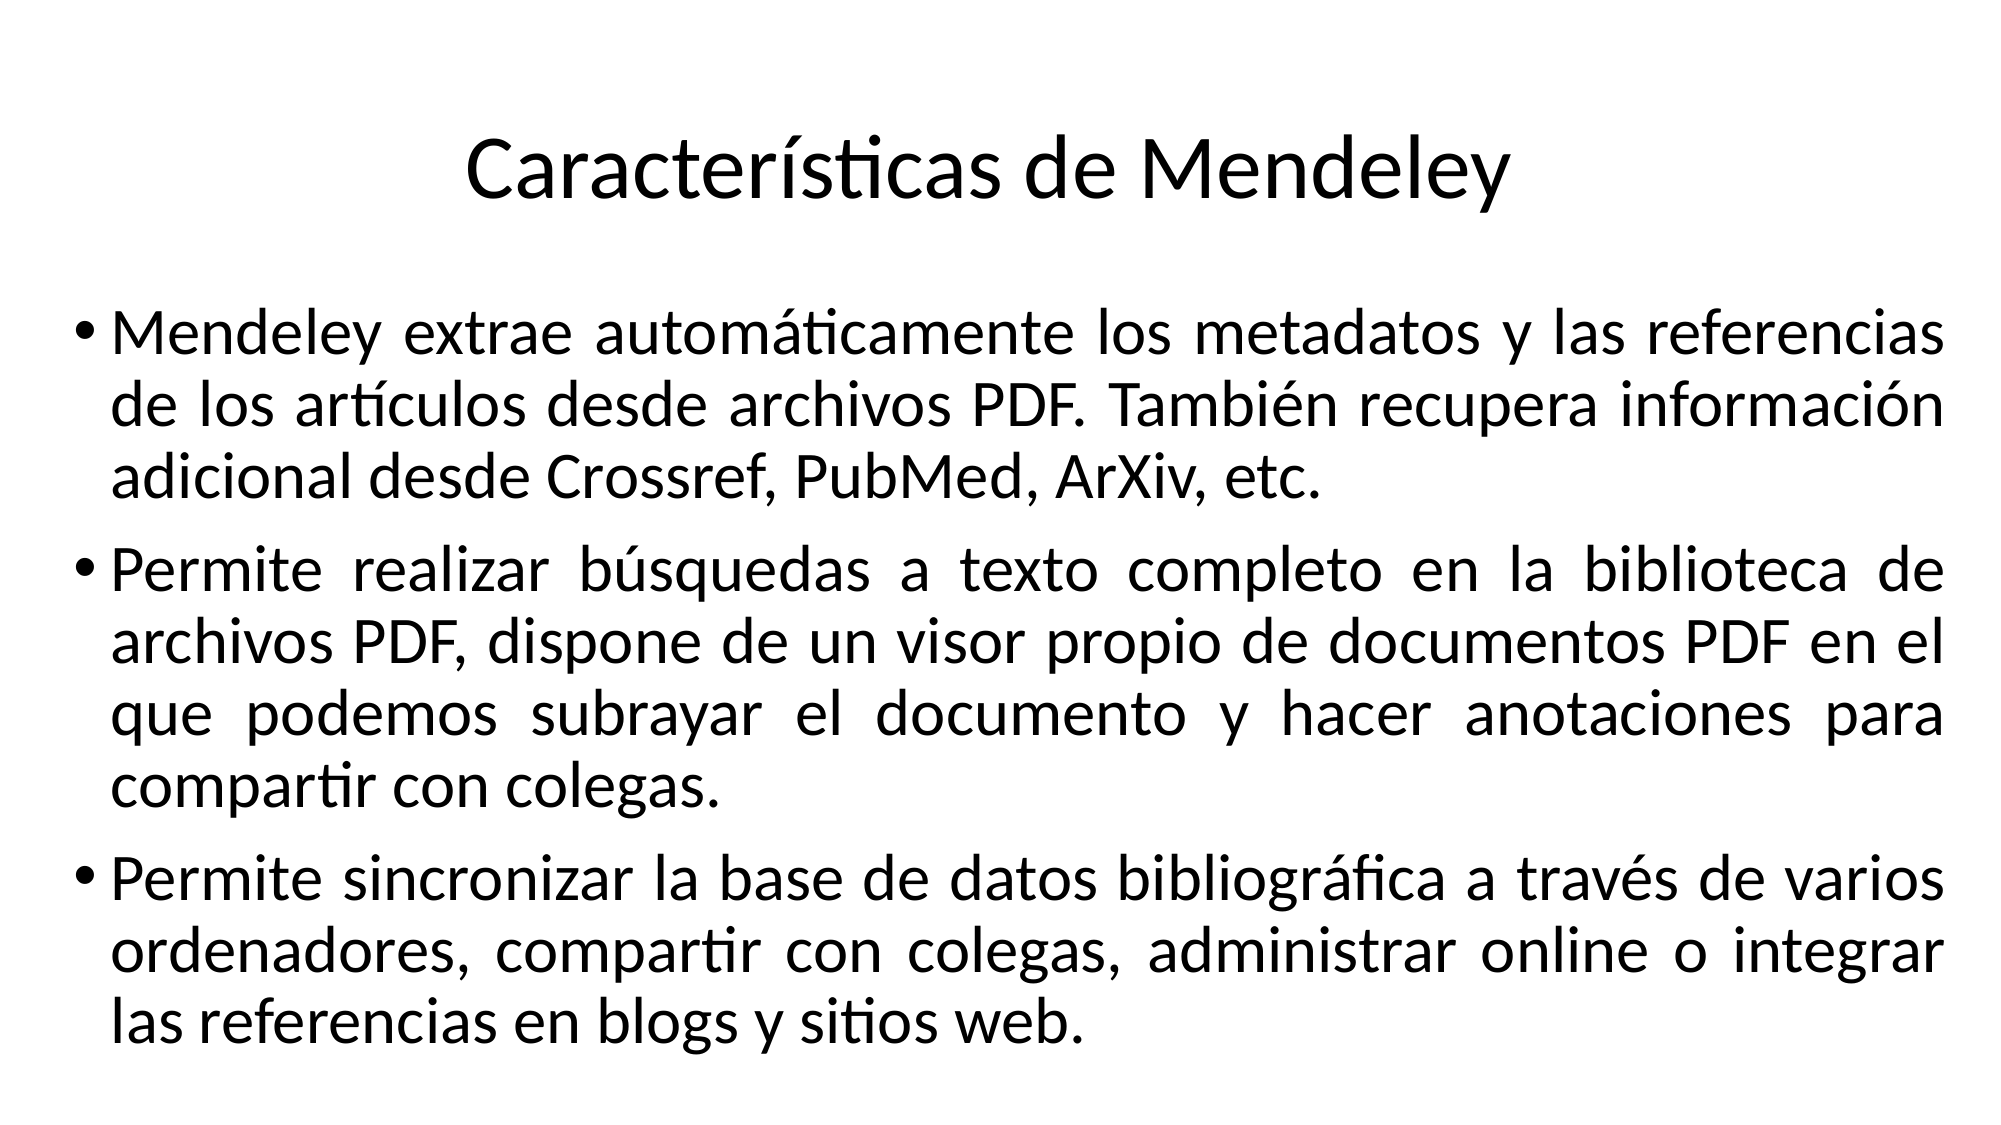

# Características de Mendeley

Mendeley extrae automáticamente los metadatos y las referencias de los artículos desde archivos PDF. También recupera información adicional desde Crossref, PubMed, ArXiv, etc.
Permite realizar búsquedas a texto completo en la biblioteca de archivos PDF, dispone de un visor propio de documentos PDF en el que podemos subrayar el documento y hacer anotaciones para compartir con colegas.
Permite sincronizar la base de datos bibliográfica a través de varios ordenadores, compartir con colegas, administrar online o integrar las referencias en blogs y sitios web.